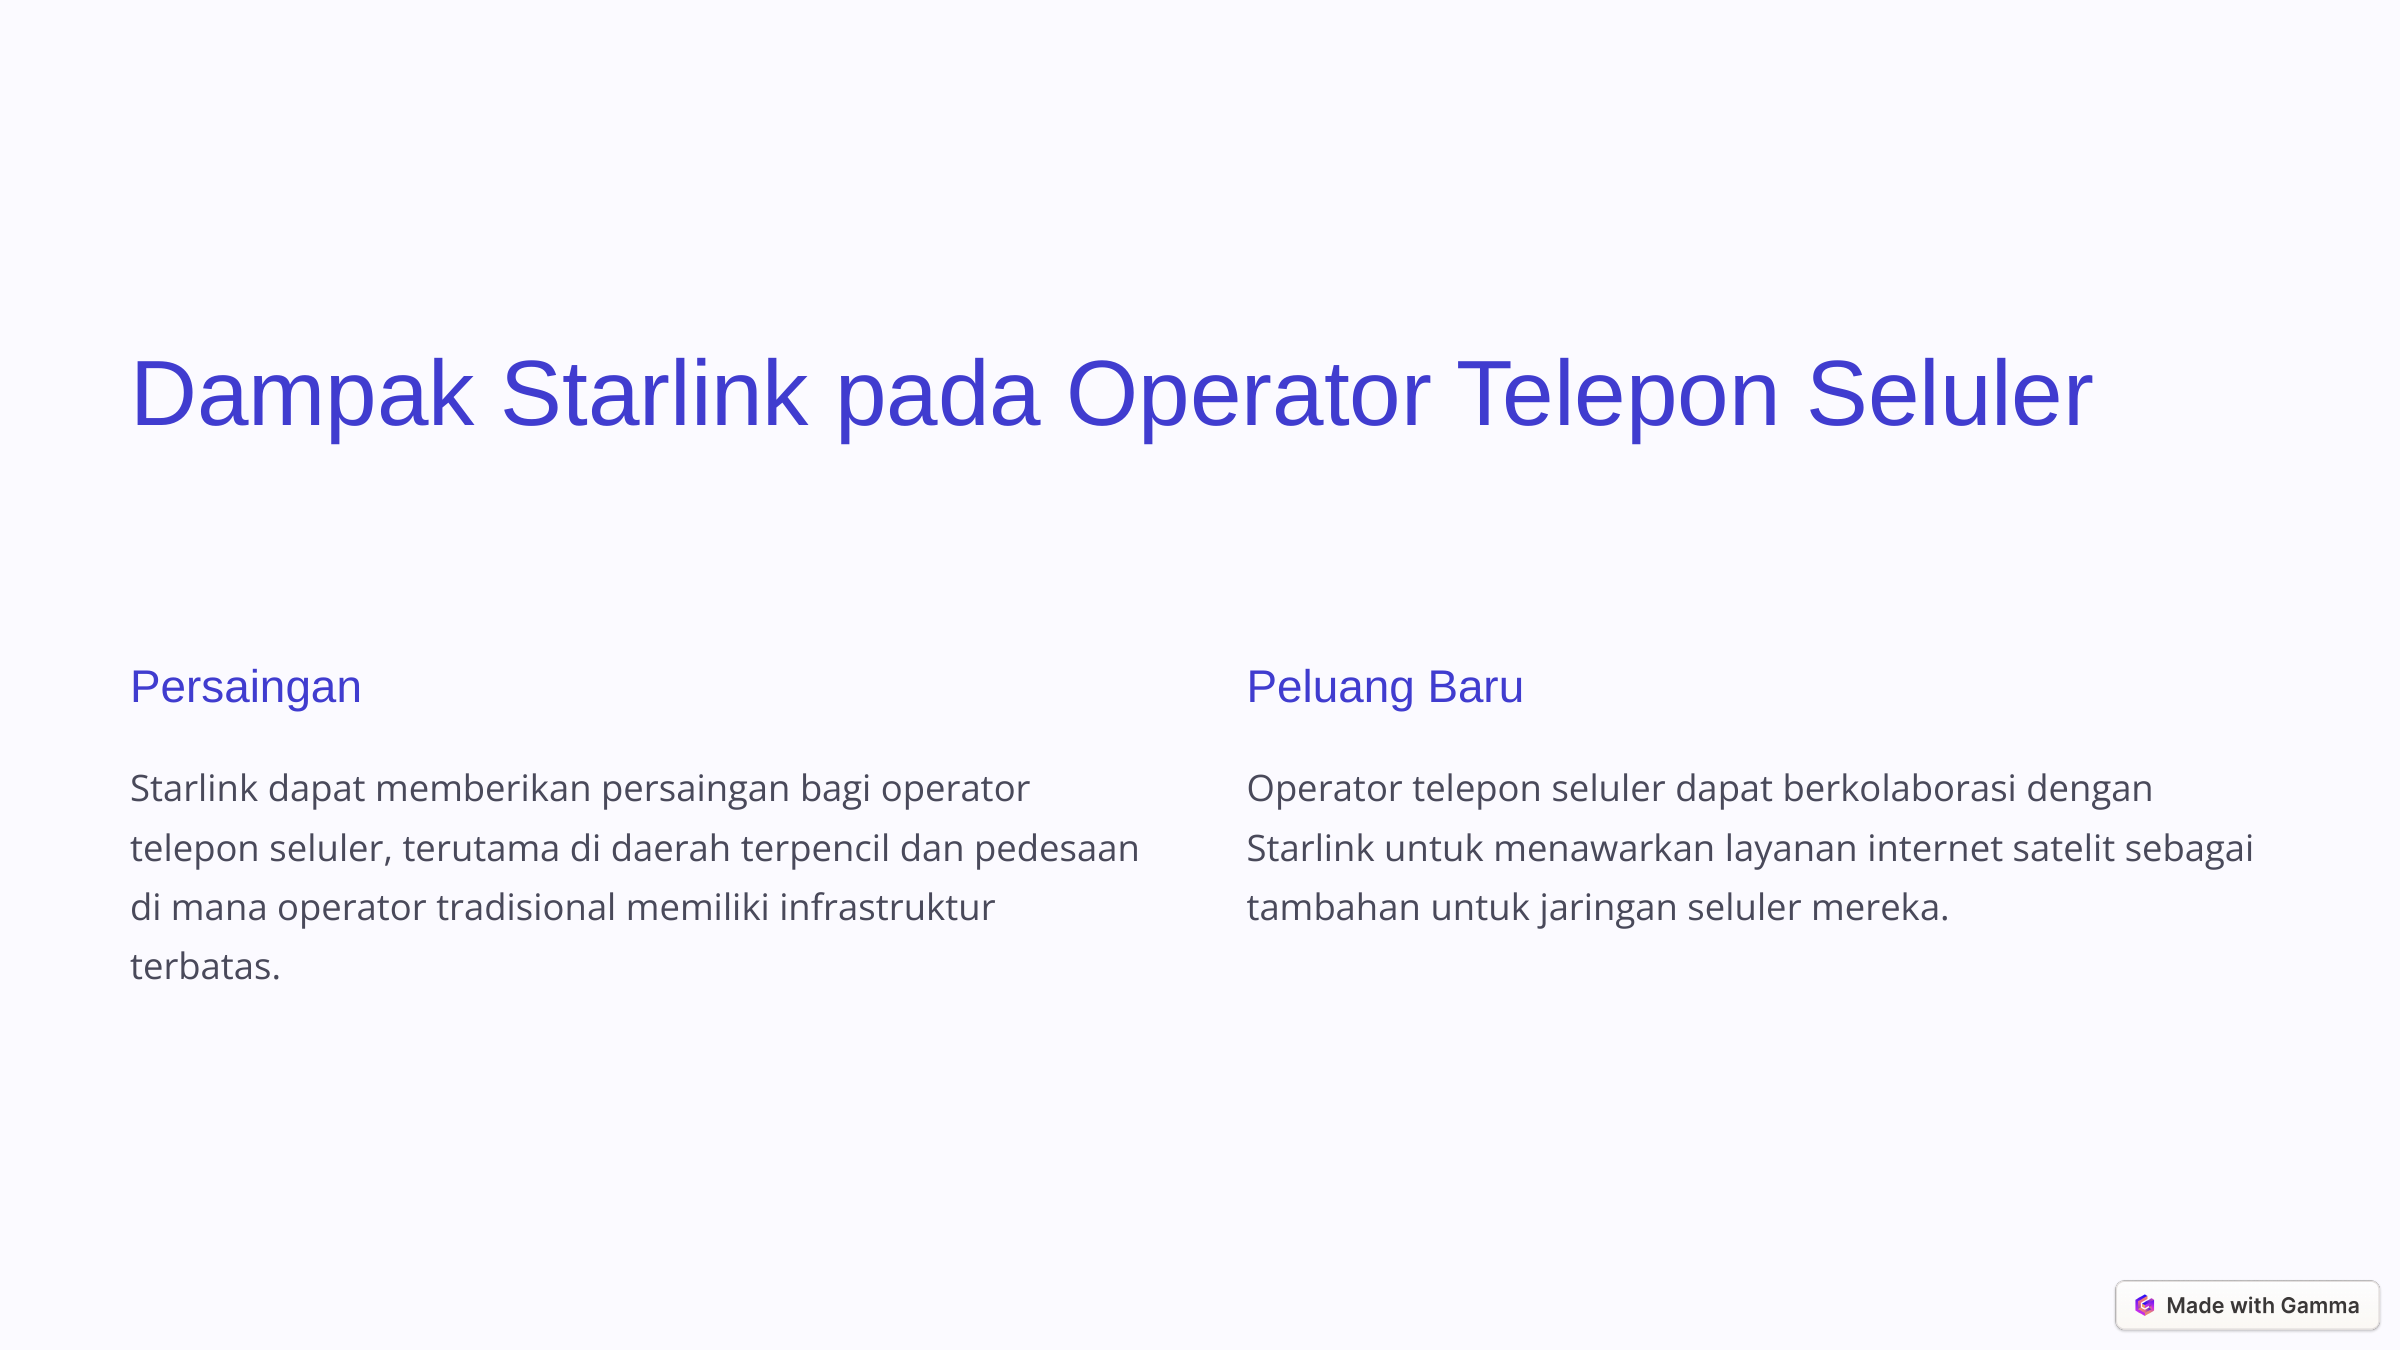

Dampak Starlink pada Operator Telepon Seluler
Persaingan
Peluang Baru
Starlink dapat memberikan persaingan bagi operator telepon seluler, terutama di daerah terpencil dan pedesaan di mana operator tradisional memiliki infrastruktur terbatas.
Operator telepon seluler dapat berkolaborasi dengan Starlink untuk menawarkan layanan internet satelit sebagai tambahan untuk jaringan seluler mereka.